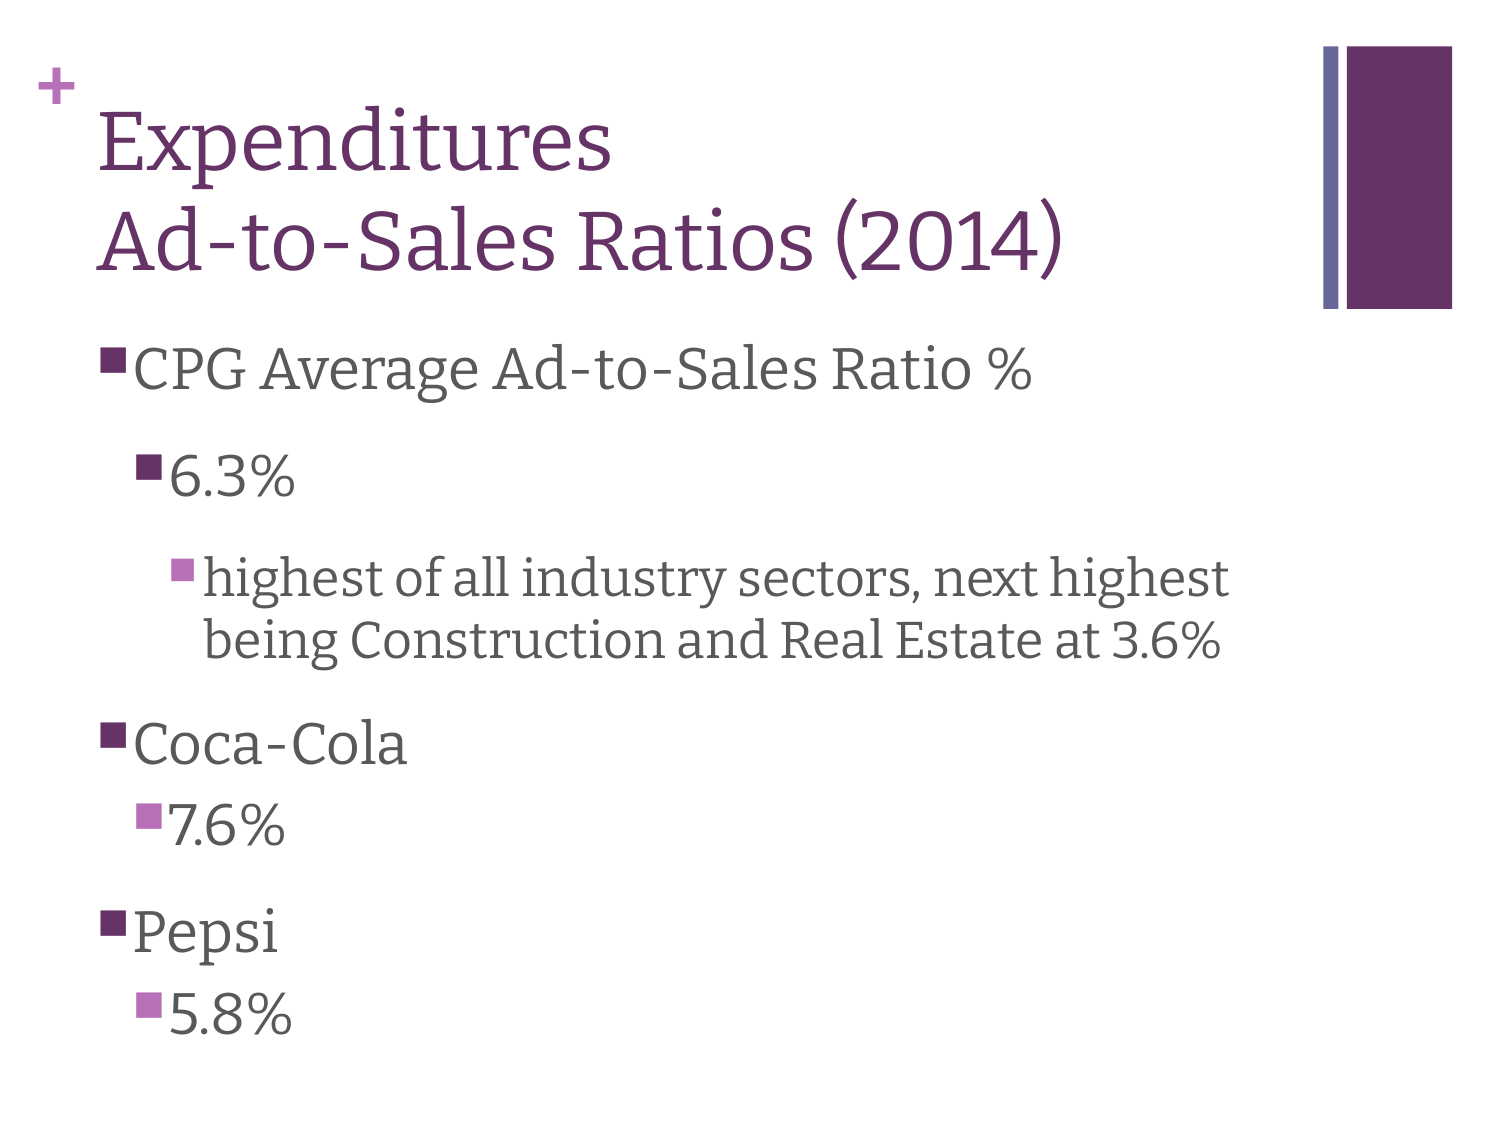

# Expenditures Ad-to-Sales Ratios (2014)
CPG Average Ad-to-Sales Ratio %
6.3%
highest of all industry sectors, next highest being Construction and Real Estate at 3.6%
Coca-Cola
7.6%
Pepsi
5.8%